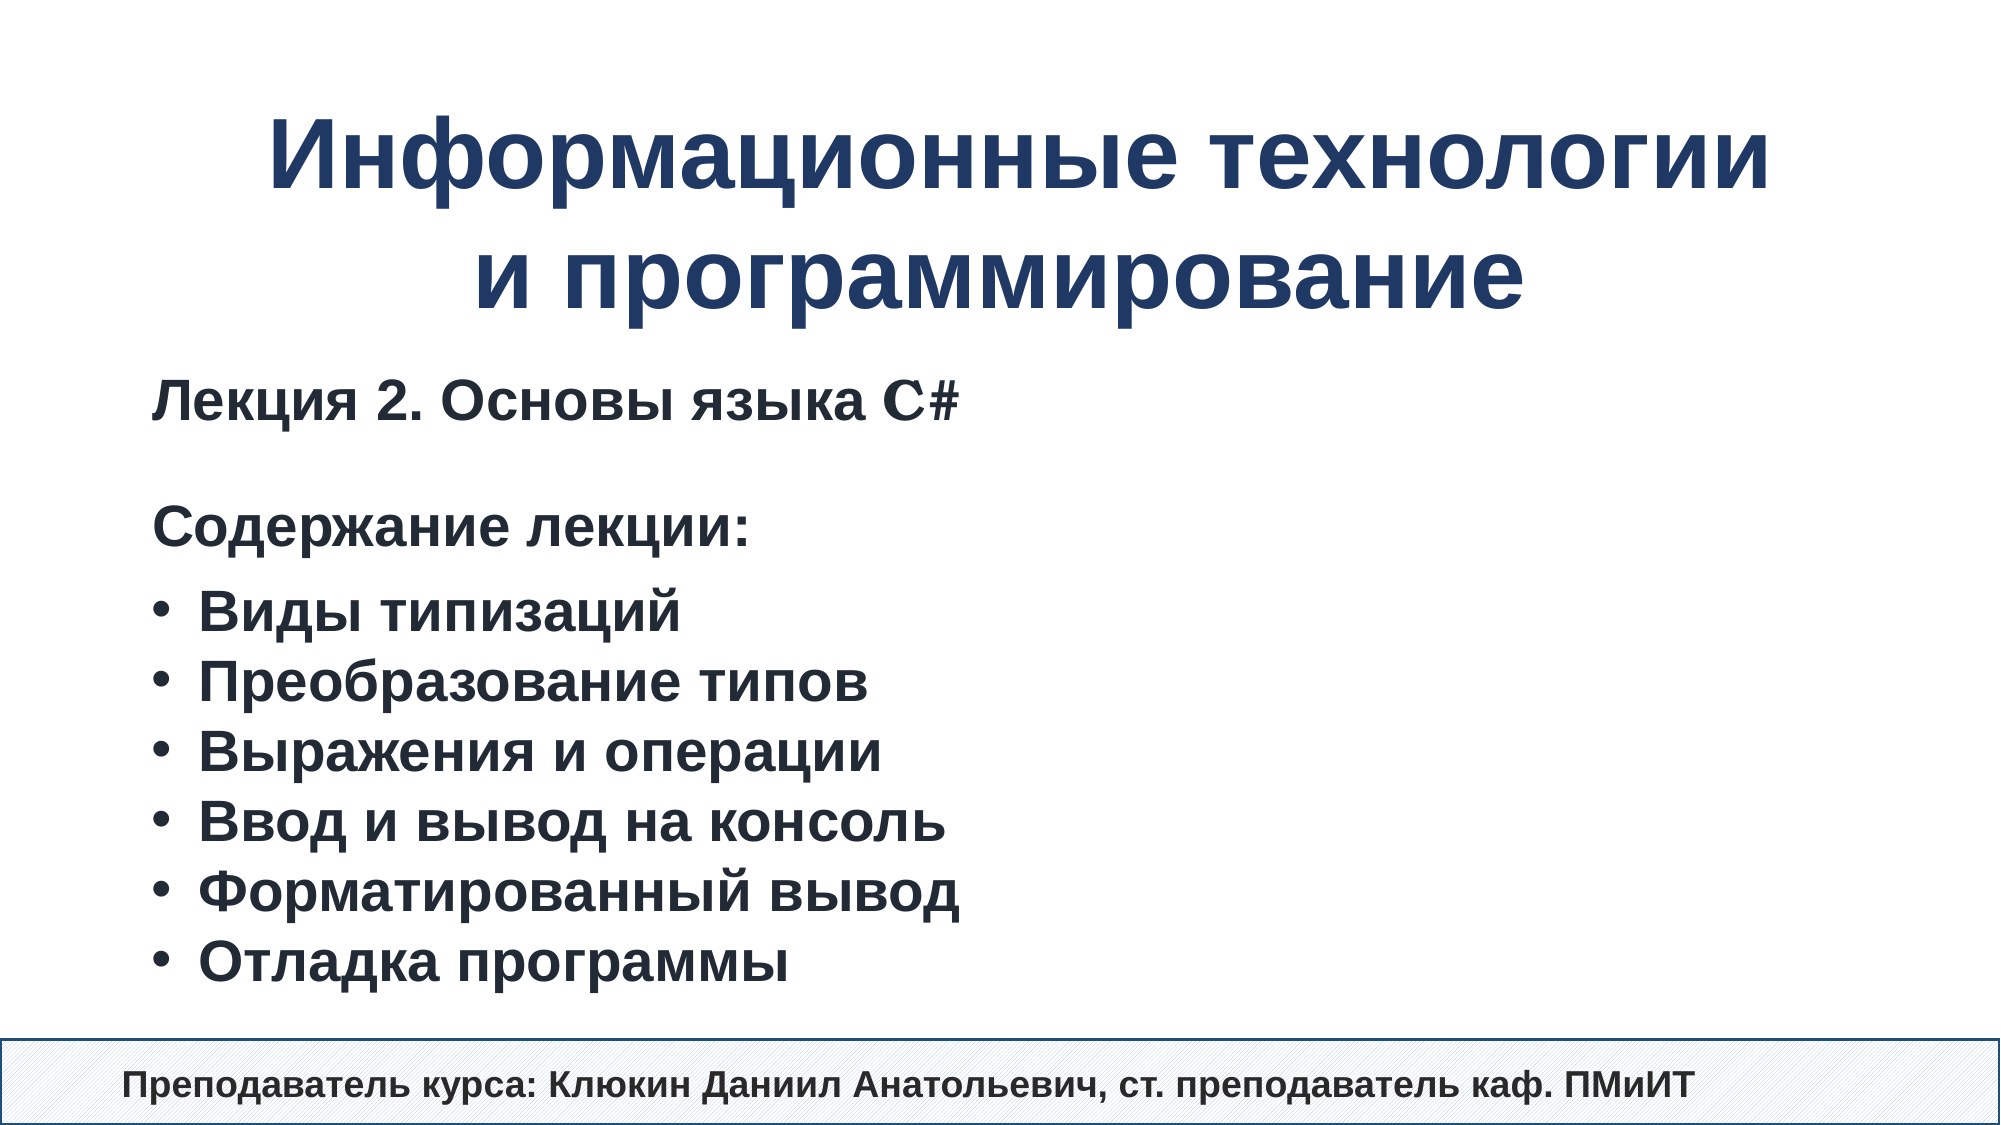

Информационные технологии
и программирование
# Лекция 2. Основы языка C# Содержание лекции:
Виды типизаций
Преобразование типов
Выражения и операции
Ввод и вывод на консоль
Форматированный вывод
Отладка программы
Преподаватель курса: Клюкин Даниил Анатольевич, ст. преподаватель каф. ПМиИТ